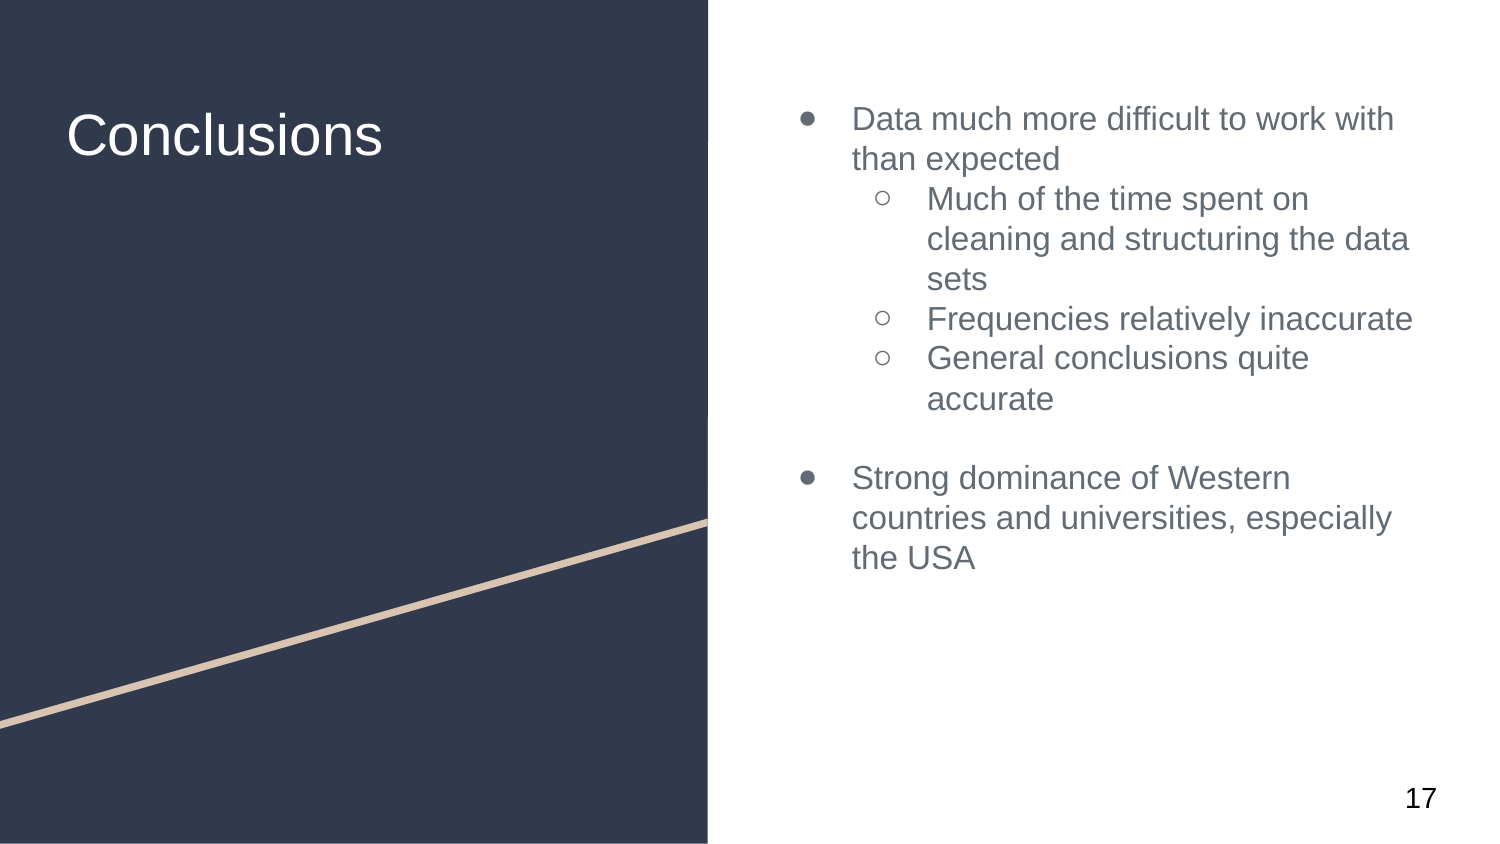

# Conclusions
Data much more difficult to work with than expected
Much of the time spent on cleaning and structuring the data sets
Frequencies relatively inaccurate
General conclusions quite accurate

Strong dominance of Western countries and universities, especially the USA

17